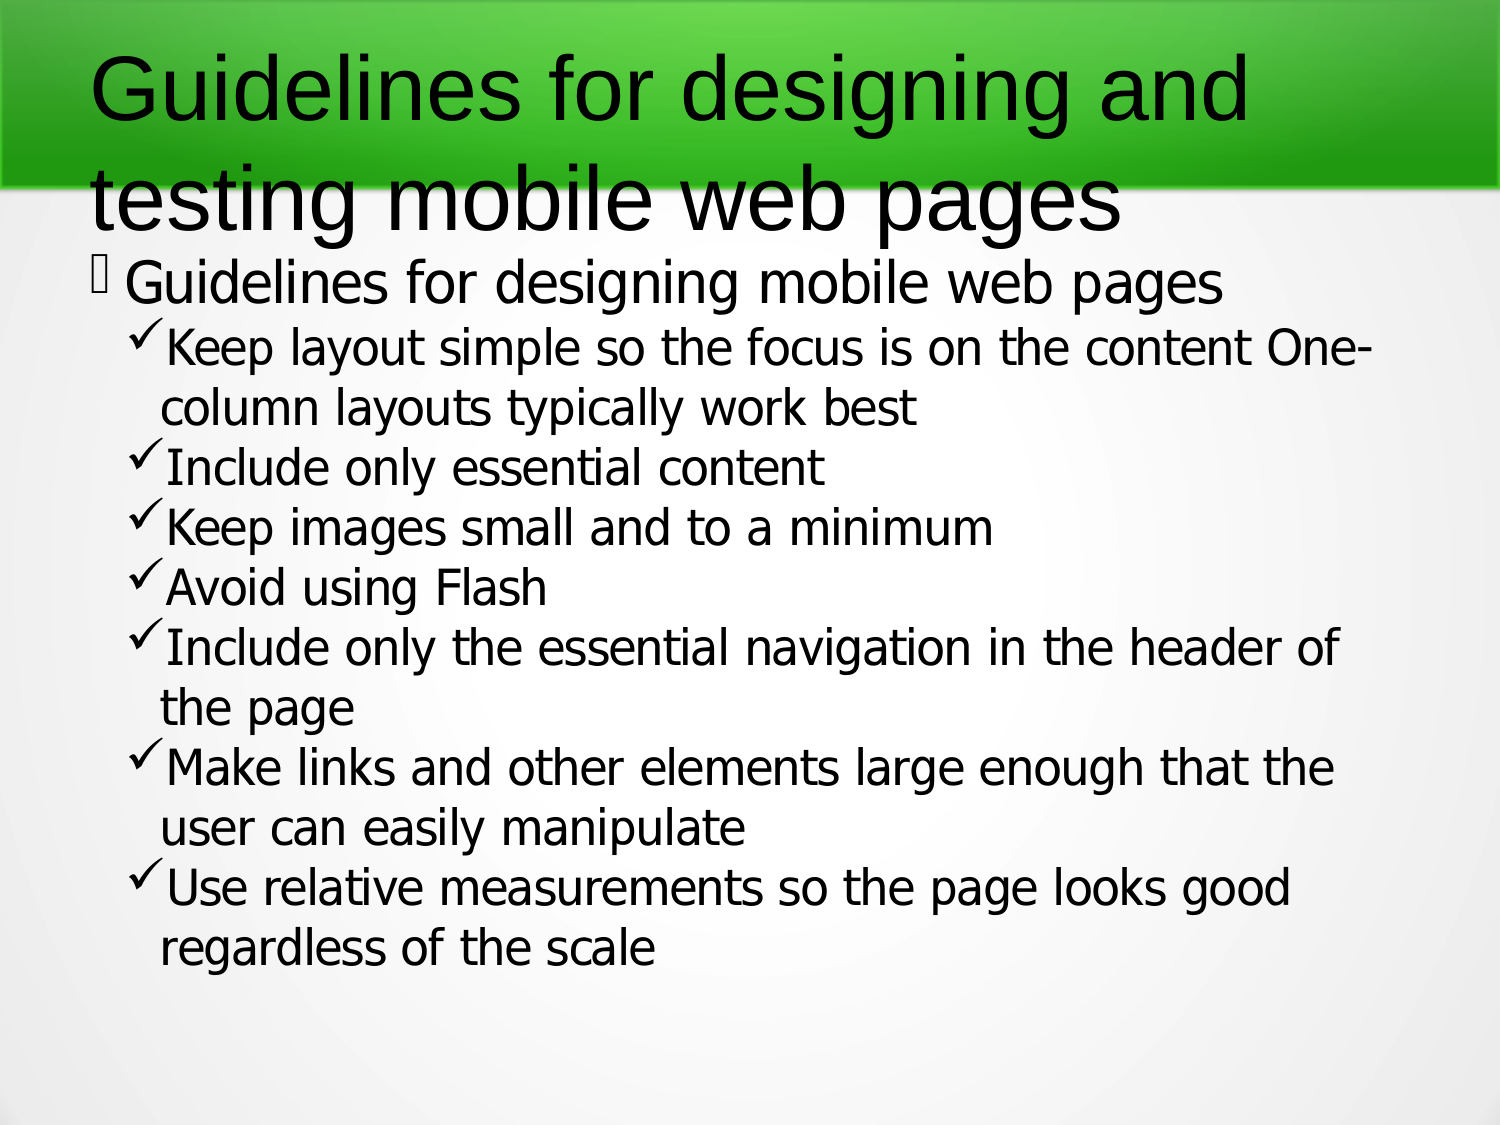

Guidelines for designing and testing mobile web pages
Guidelines for designing mobile web pages
Keep layout simple so the focus is on the content One-column layouts typically work best
Include only essential content
Keep images small and to a minimum
Avoid using Flash
Include only the essential navigation in the header of the page
Make links and other elements large enough that the user can easily manipulate
Use relative measurements so the page looks good regardless of the scale